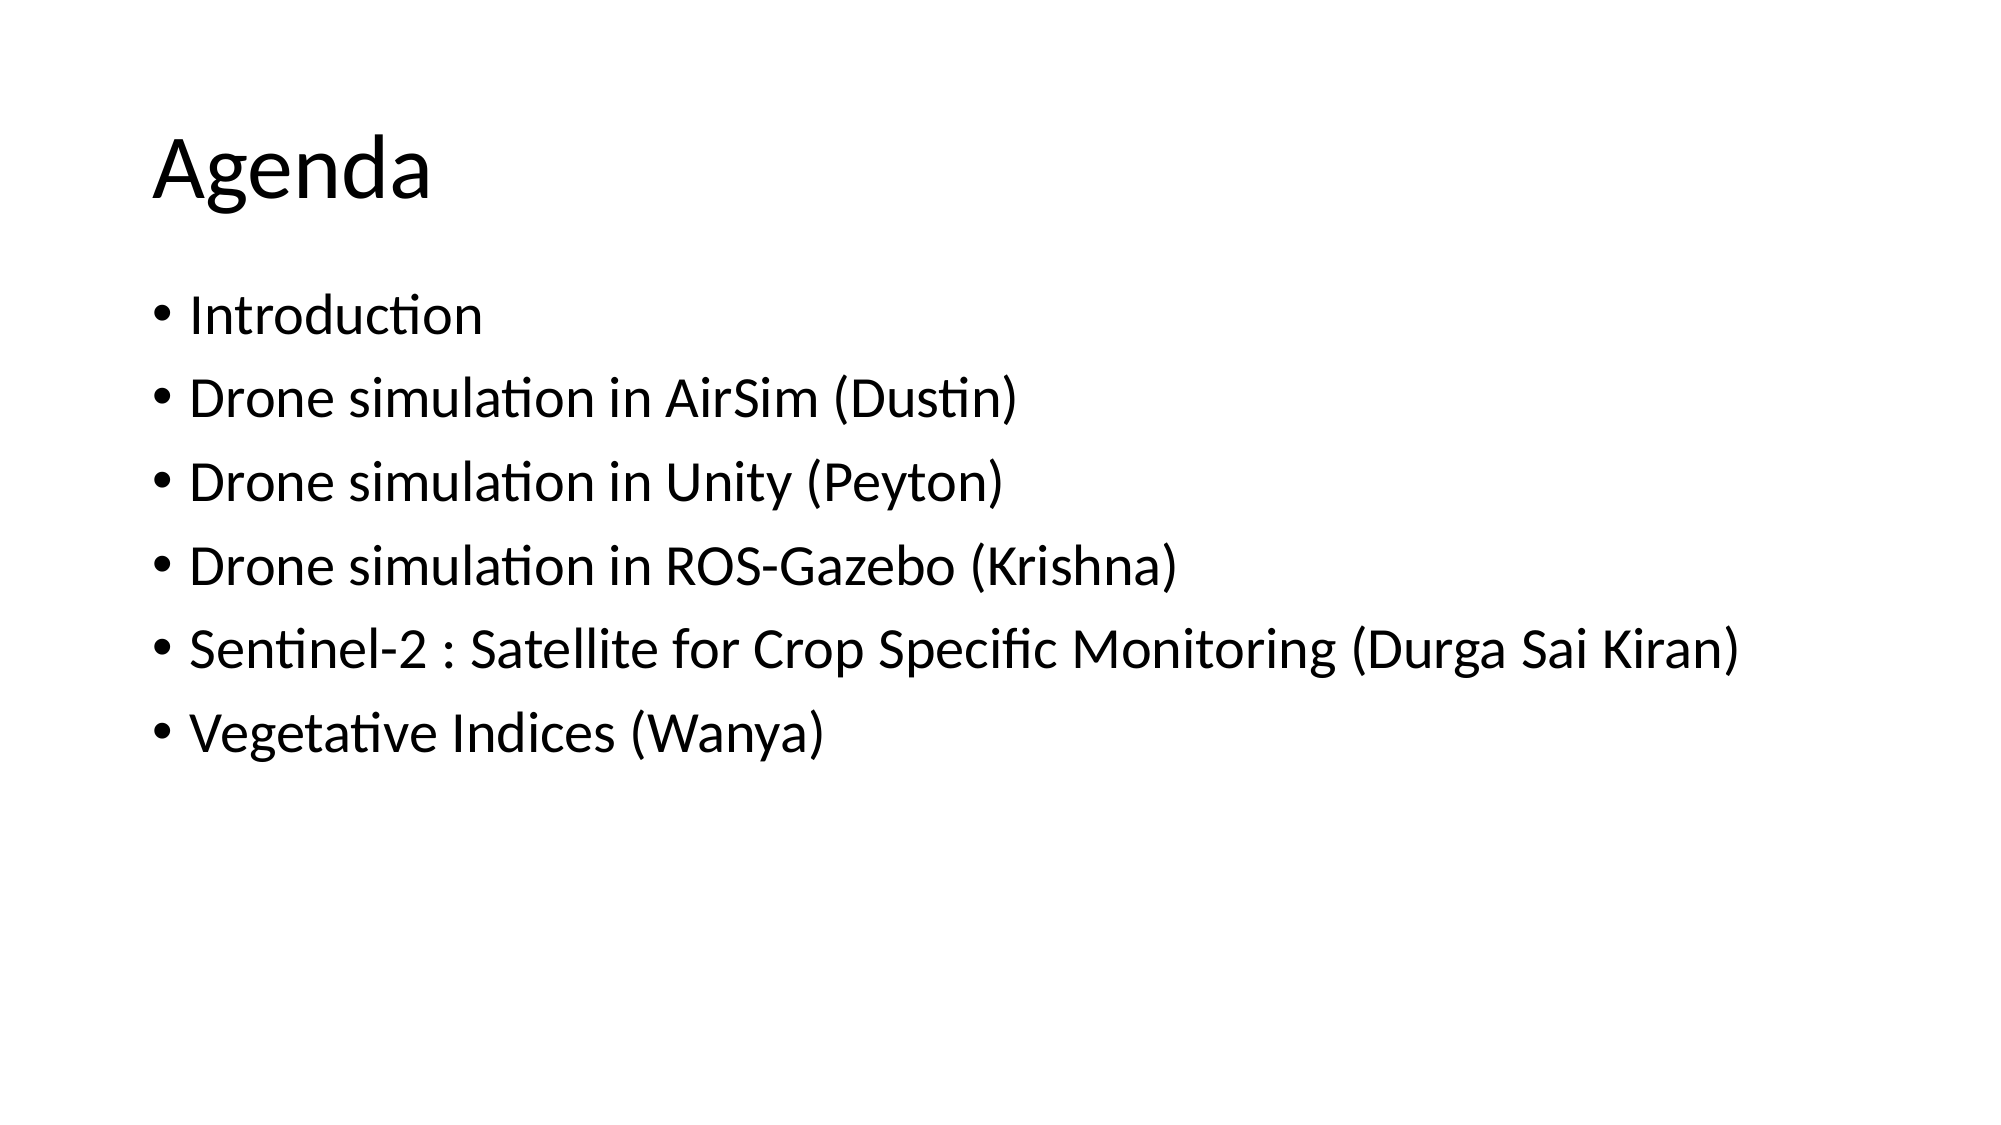

# Agenda
Introduction
Drone simulation in AirSim (Dustin)
Drone simulation in Unity (Peyton)
Drone simulation in ROS-Gazebo (Krishna)
Sentinel-2 : Satellite for Crop Specific Monitoring (Durga Sai Kiran)
Vegetative Indices (Wanya)